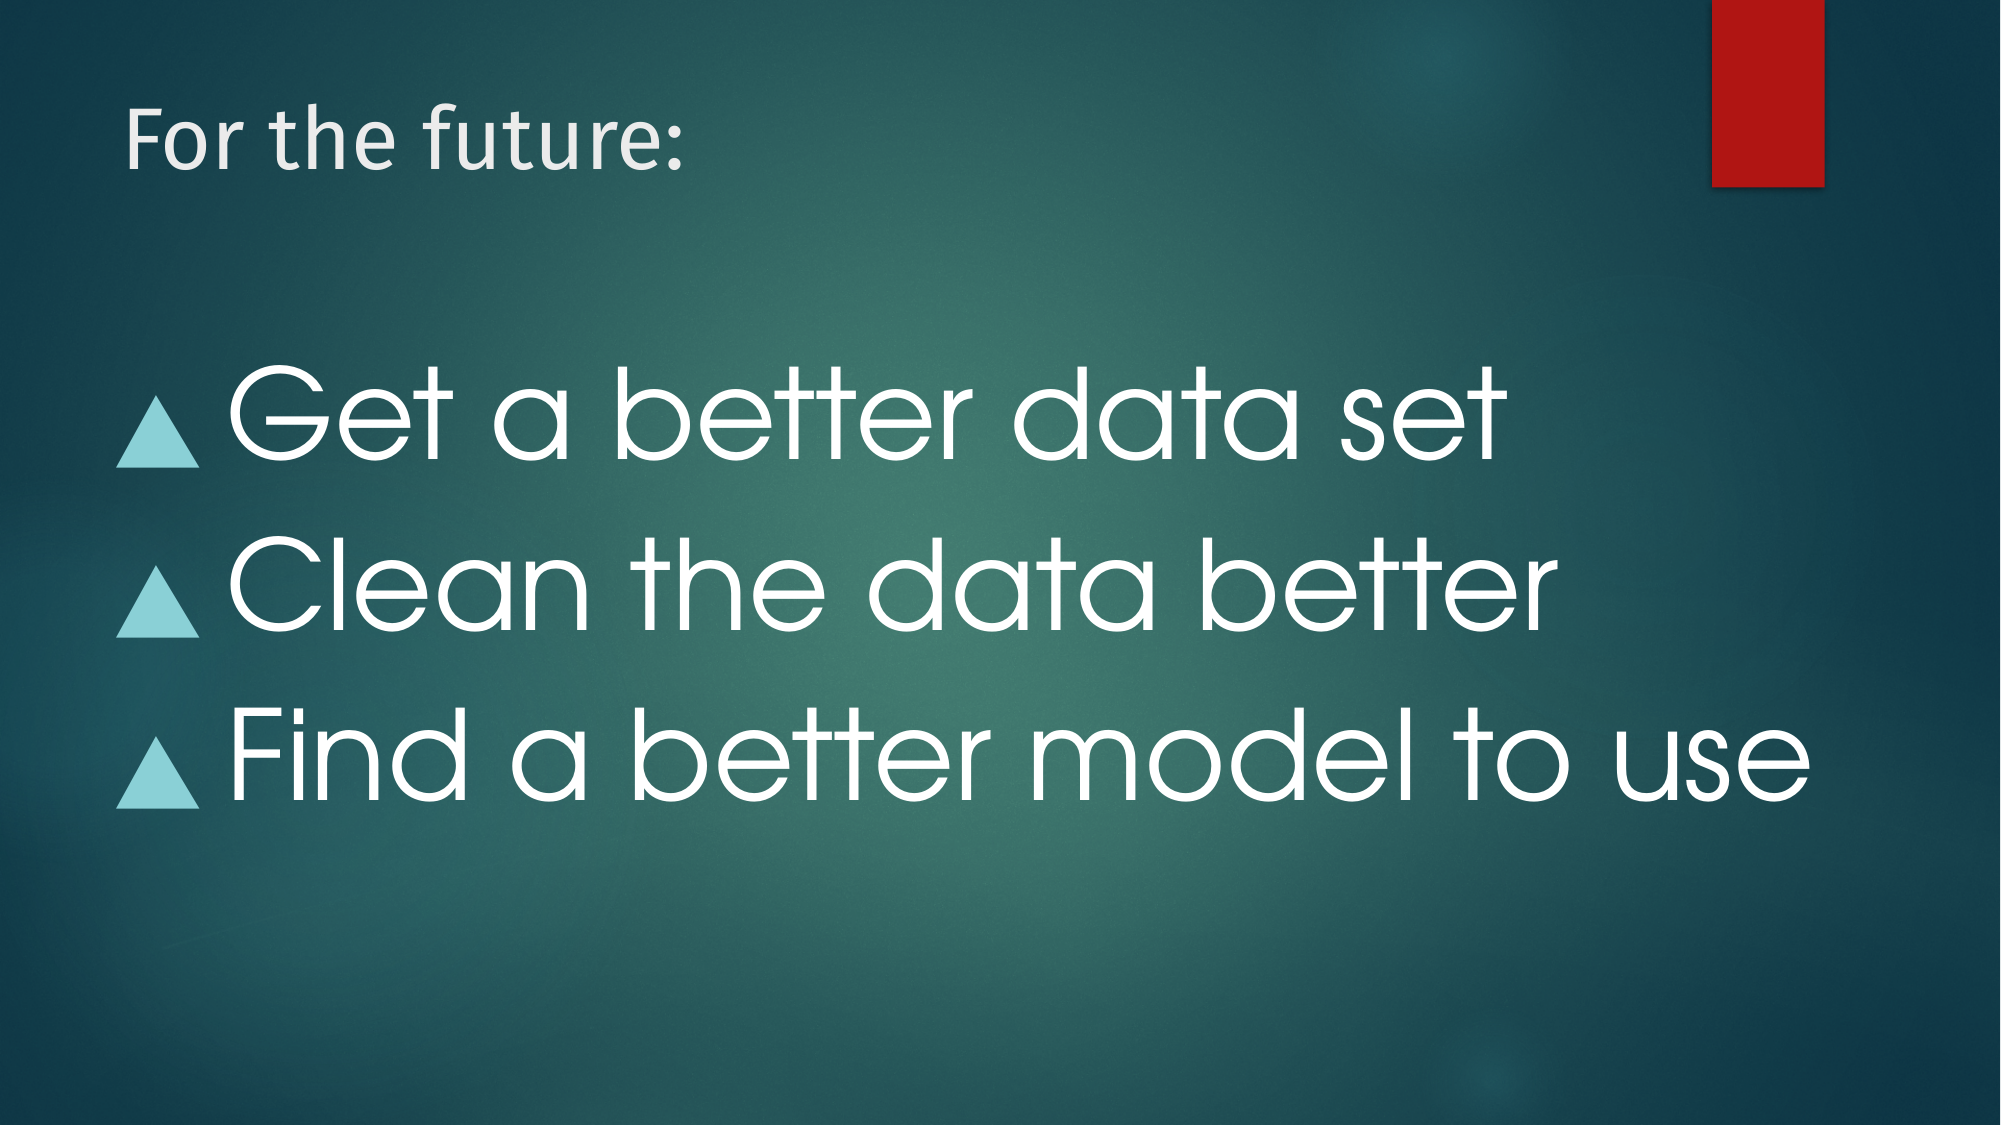

Get a better data set
Clean the data better
Find a better model to use
# For the future: